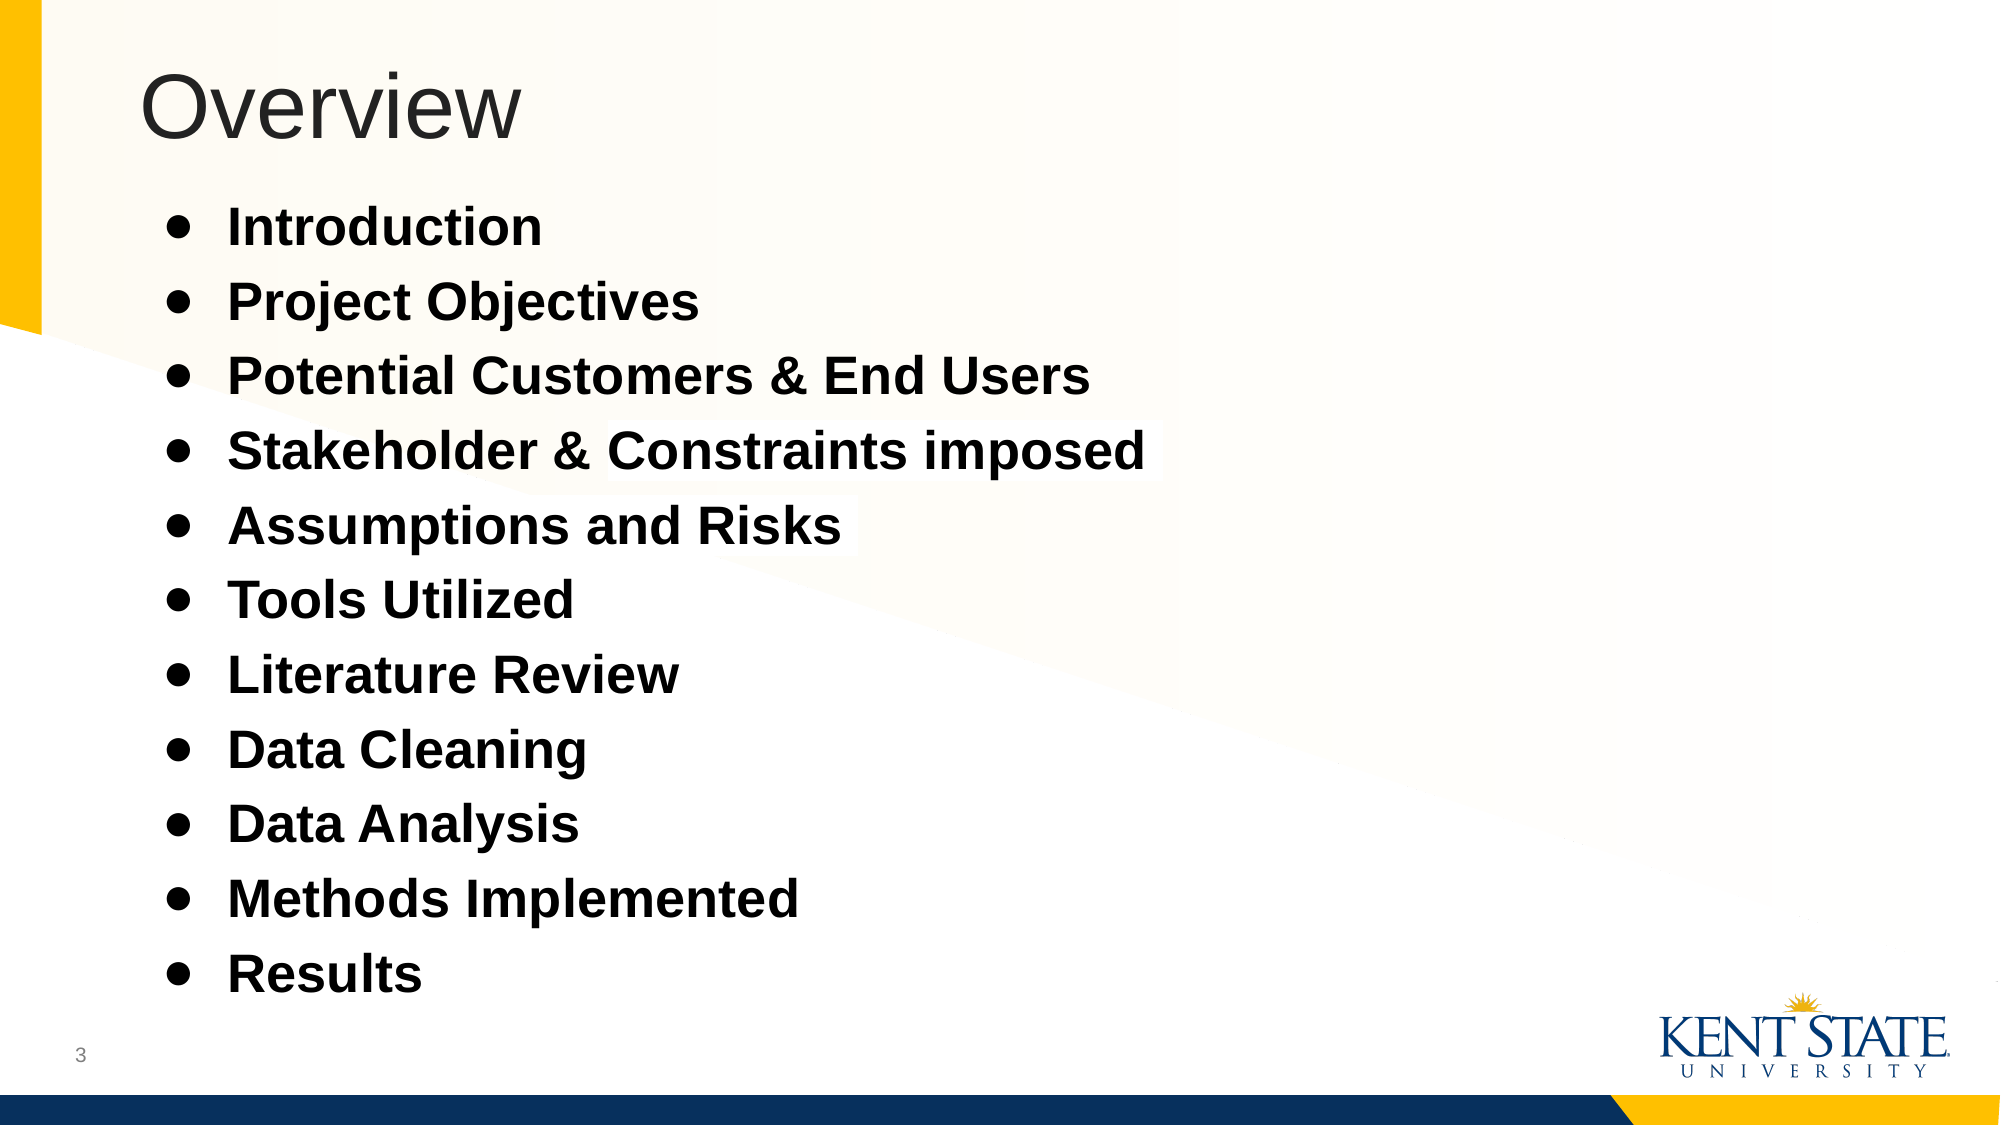

# Overview
Introduction
Project Objectives
Potential Customers & End Users
Stakeholder & Constraints imposed
Assumptions and Risks
Tools Utilized
Literature Review
Data Cleaning
Data Analysis
Methods Implemented
Results